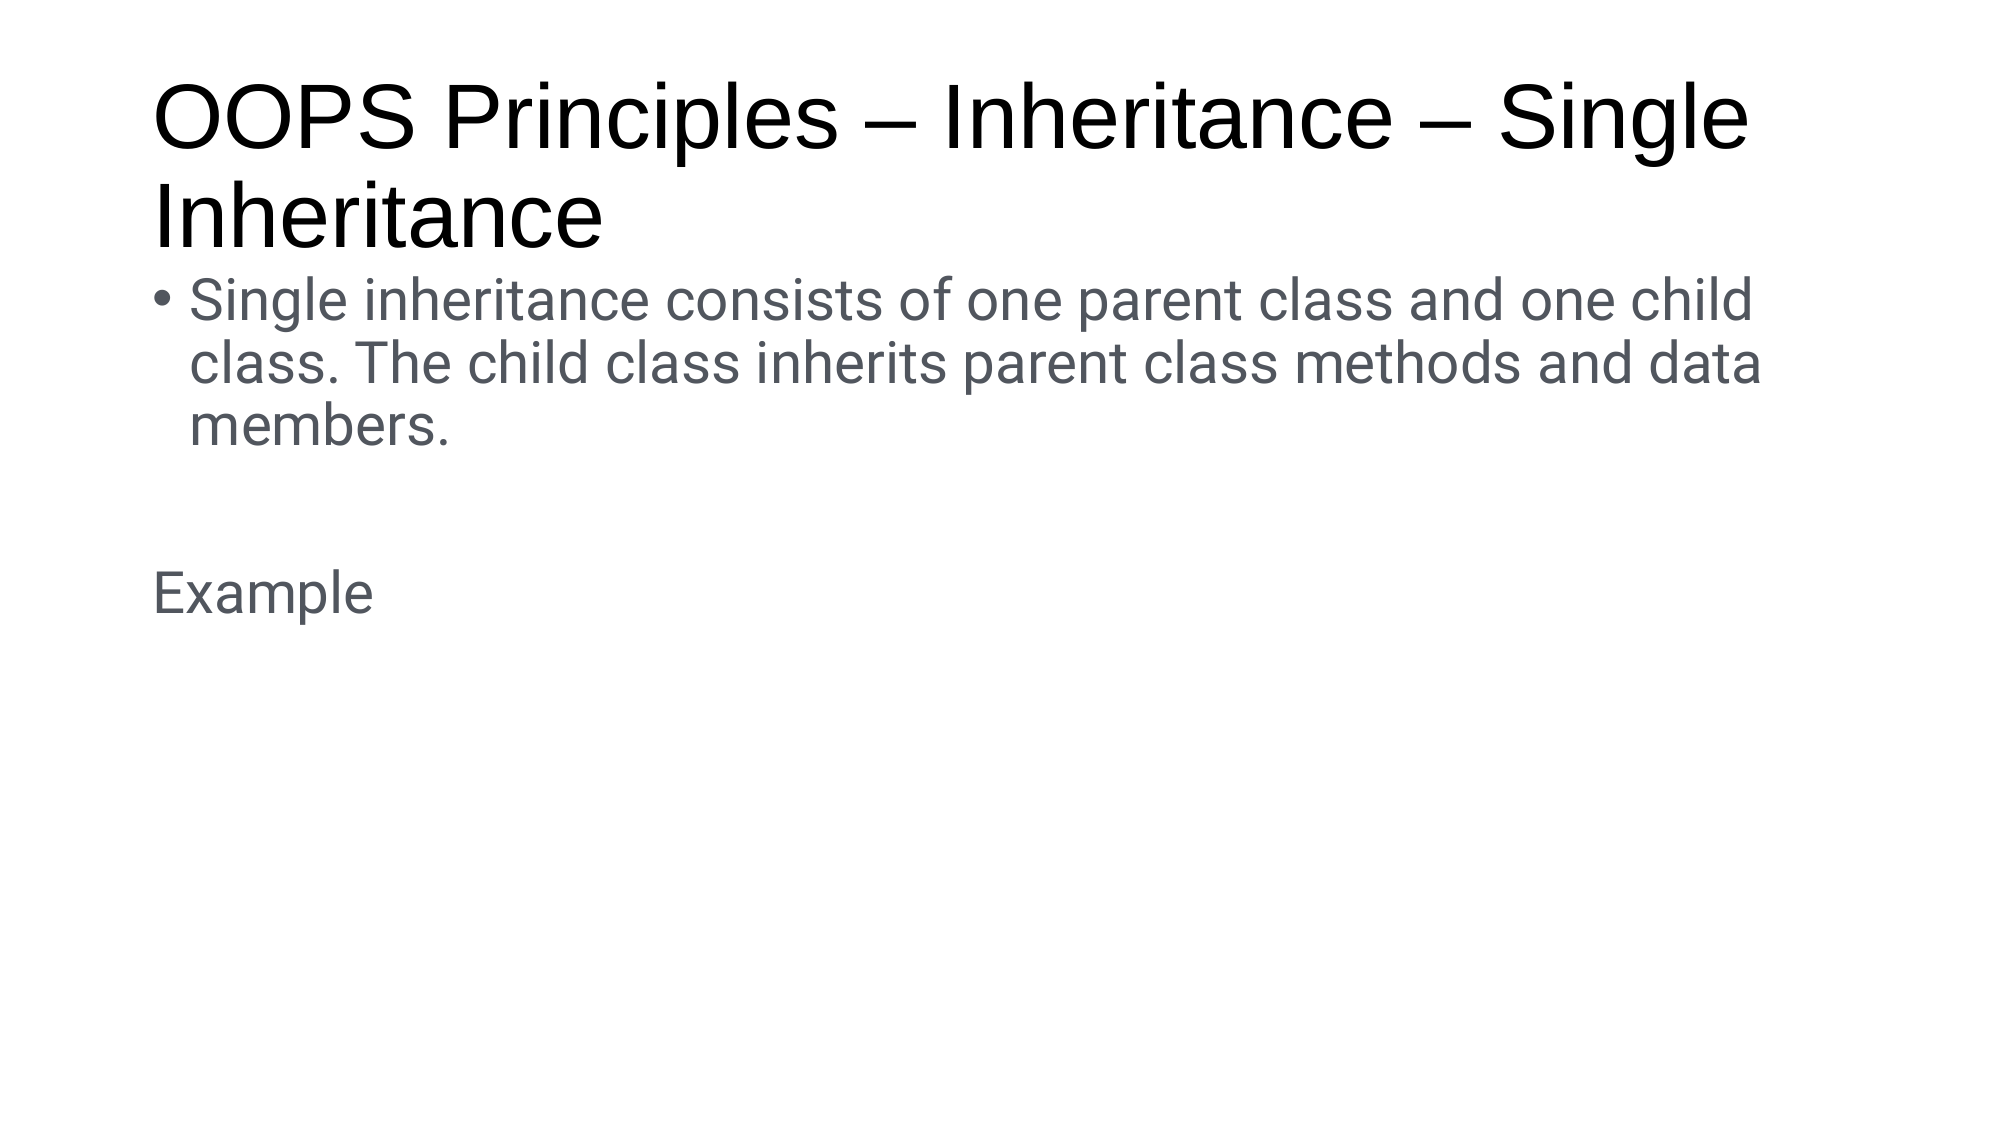

# OOPS Principles – Inheritance – Single Inheritance
Single inheritance consists of one parent class and one child class. The child class inherits parent class methods and data members.

Example